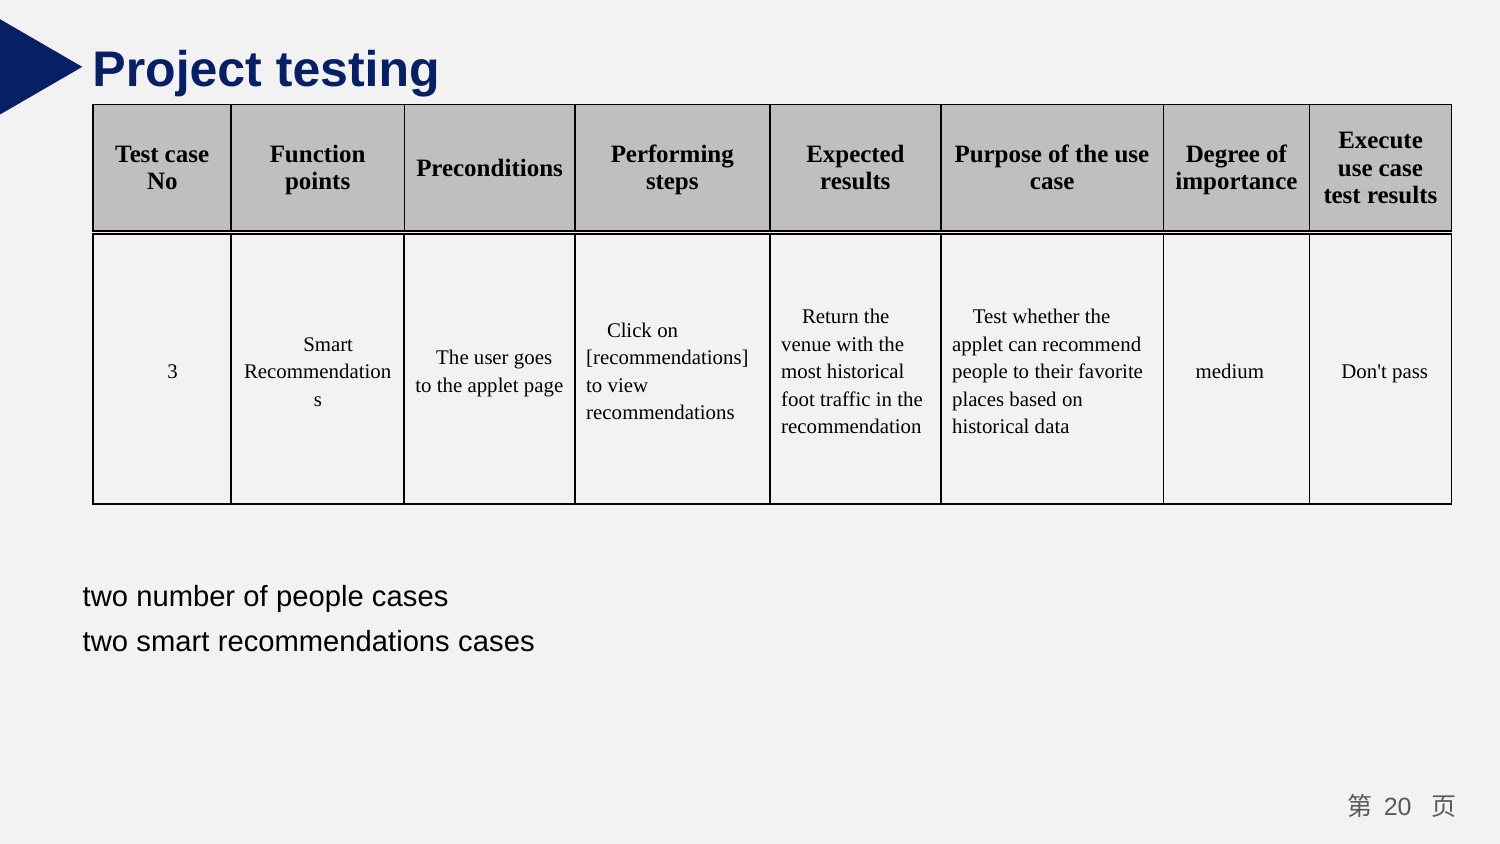

1.2 And specific test cases

Project testing
| Test case No | Function points | Preconditions | Performing steps | Expected results | Purpose of the use case | Degree of importance | Execute use case test results |
| --- | --- | --- | --- | --- | --- | --- | --- |

| 3 | Smart Recommendations | The user goes to the applet page | Click on [recommendations] to view recommendations | Return the venue with the most historical foot traffic in the recommendation | Test whether the applet can recommend people to their favorite places based on historical data | medium | Don't pass |
| --- | --- | --- | --- | --- | --- | --- | --- |
two number of people cases
two smart recommendations cases